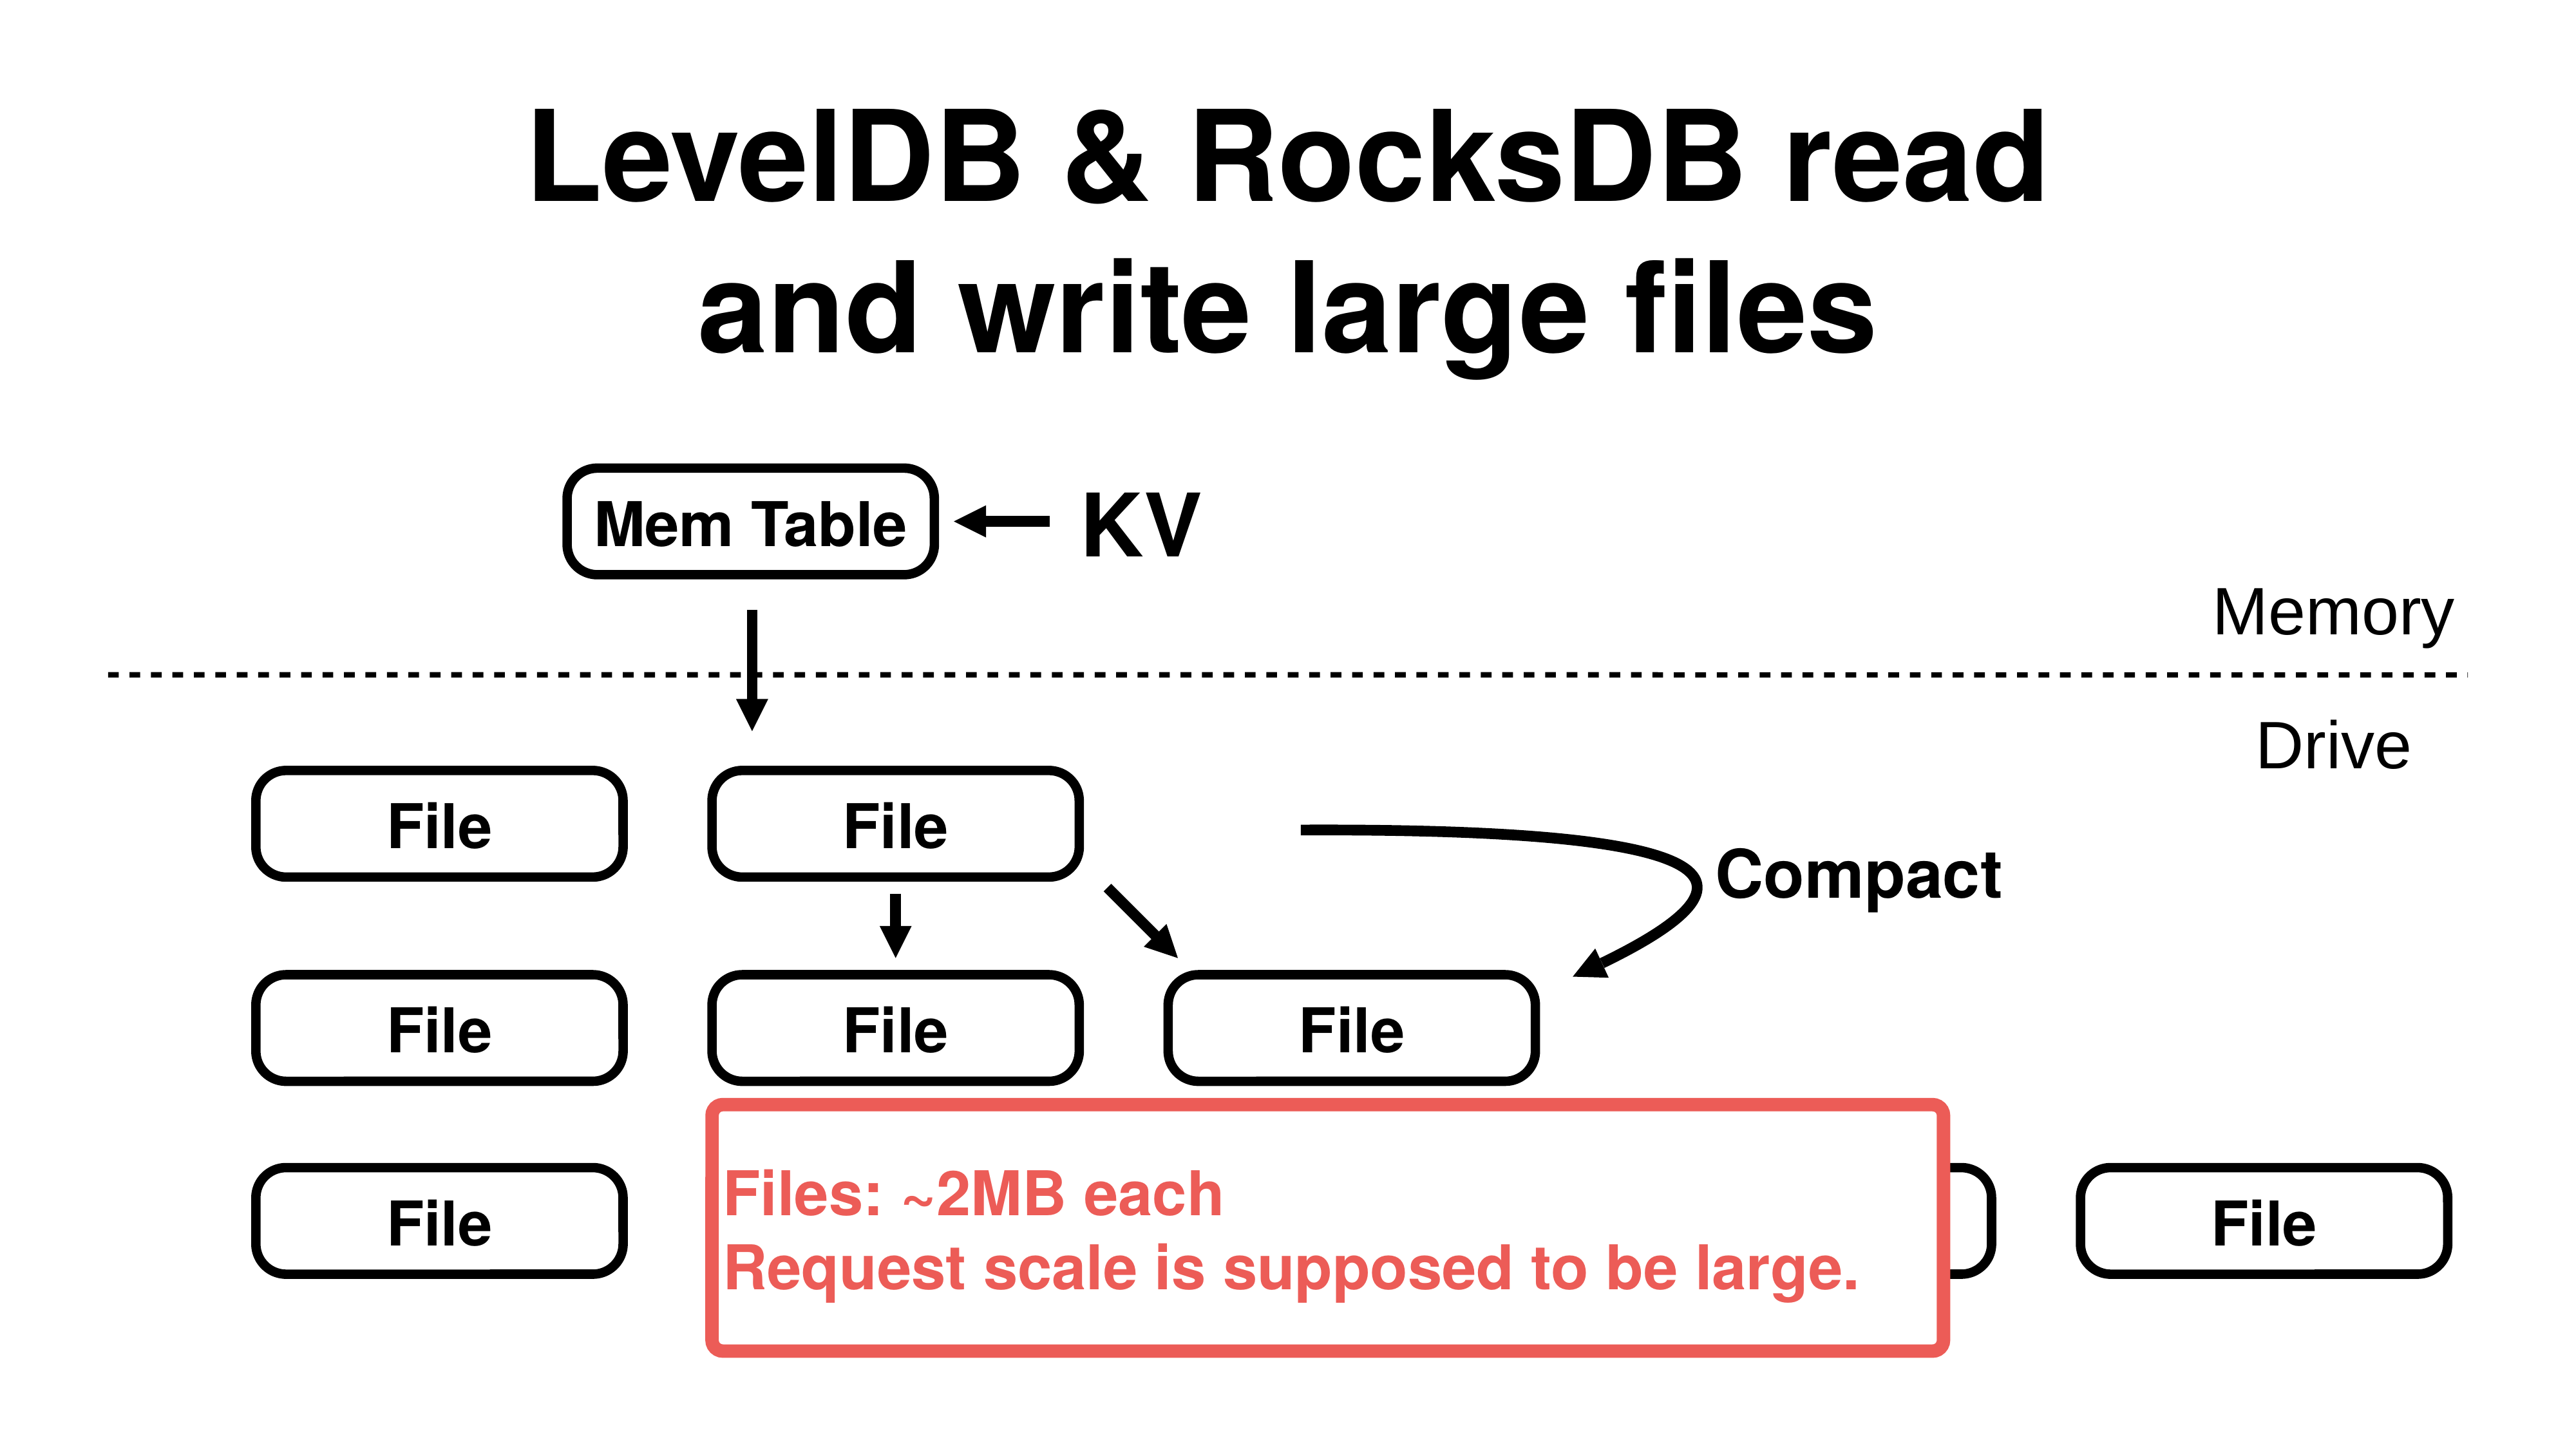

# LevelDB & RocksDB read and write large files
KV
Mem Table

Memory

Drive
File
File

Compact

File
File
File
Files: ~2MB each
Request scale is supposed to be large.
File
File
File
File
File